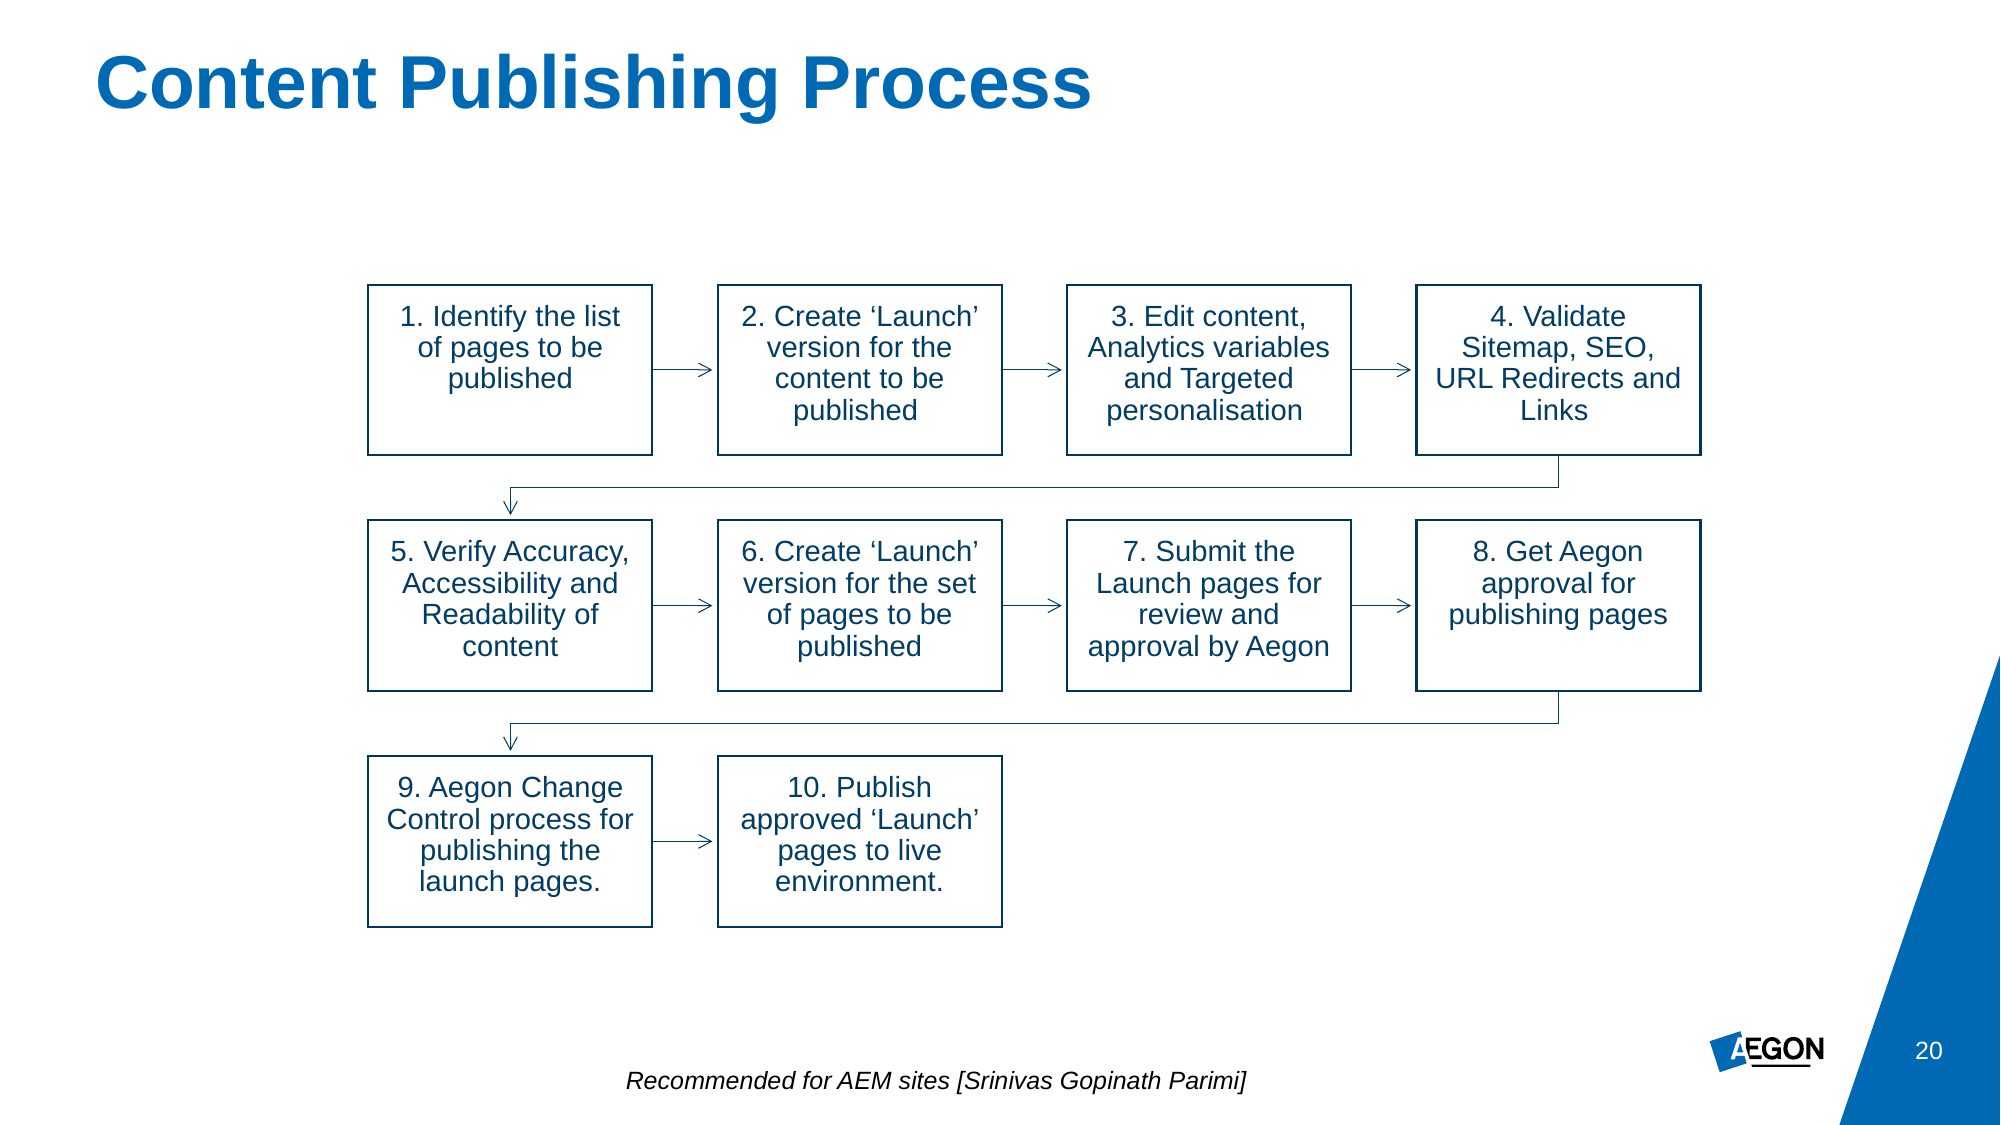

# Content Publishing Process

1. Identify the list of pages to be published

2. Create ‘Launch’ version for the content to be published

3. Edit content, Analytics variables and Targeted personalisation

4. Validate Sitemap, SEO, URL Redirects and Links

5. Verify Accuracy, Accessibility and Readability of content

6. Create ‘Launch’ version for the set of pages to be published

7. Submit the Launch pages for review and approval by Aegon

8. Get Aegon approval for publishing pages

9. Aegon Change Control process for publishing the launch pages.
10. Publish approved ‘Launch’ pages to live environment.
Recommended for AEM sites [Srinivas Gopinath Parimi]